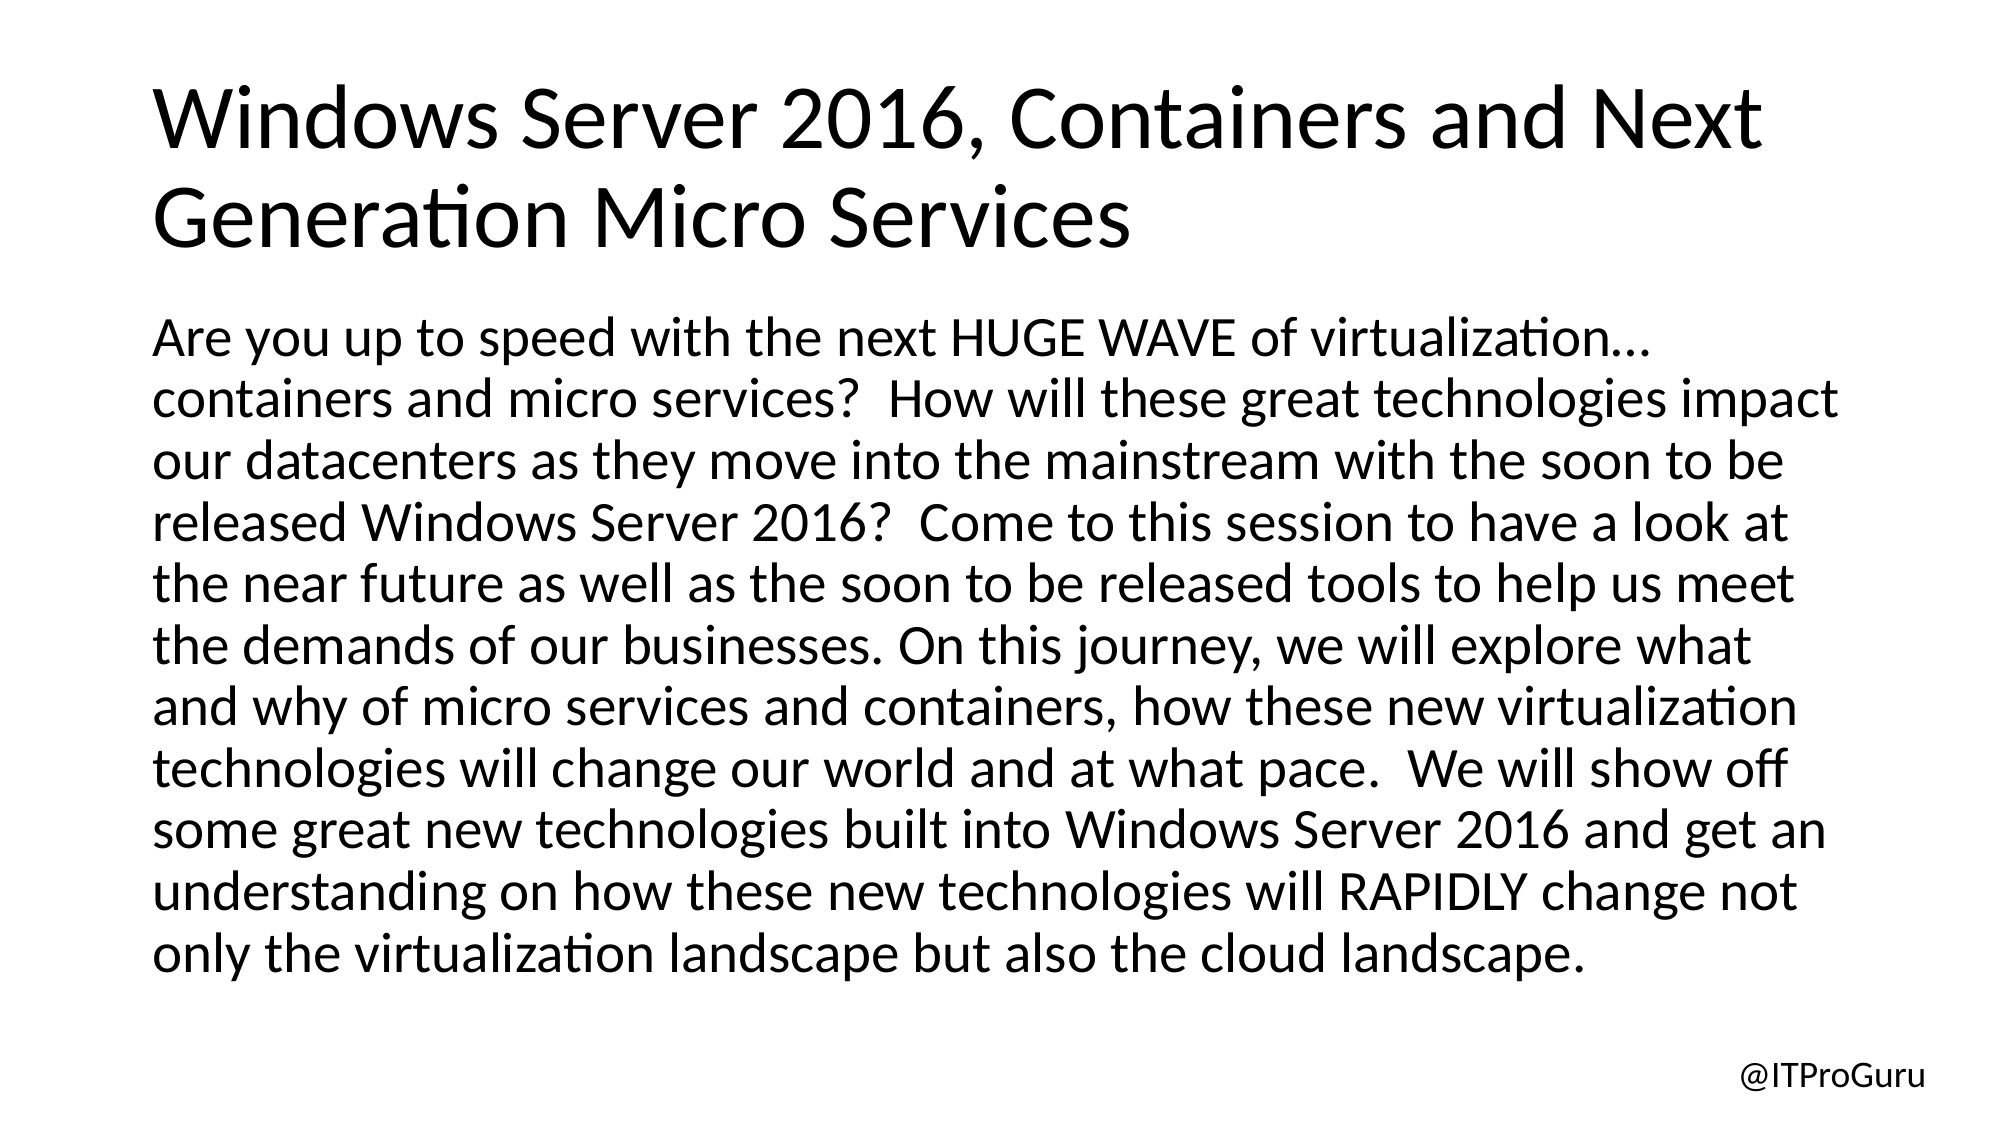

# Windows Server 2016, Containers and Next Generation Micro Services
Are you up to speed with the next HUGE WAVE of virtualization… containers and micro services?  How will these great technologies impact our datacenters as they move into the mainstream with the soon to be released Windows Server 2016?  Come to this session to have a look at the near future as well as the soon to be released tools to help us meet the demands of our businesses. On this journey, we will explore what and why of micro services and containers, how these new virtualization technologies will change our world and at what pace.  We will show off some great new technologies built into Windows Server 2016 and get an understanding on how these new technologies will RAPIDLY change not only the virtualization landscape but also the cloud landscape.